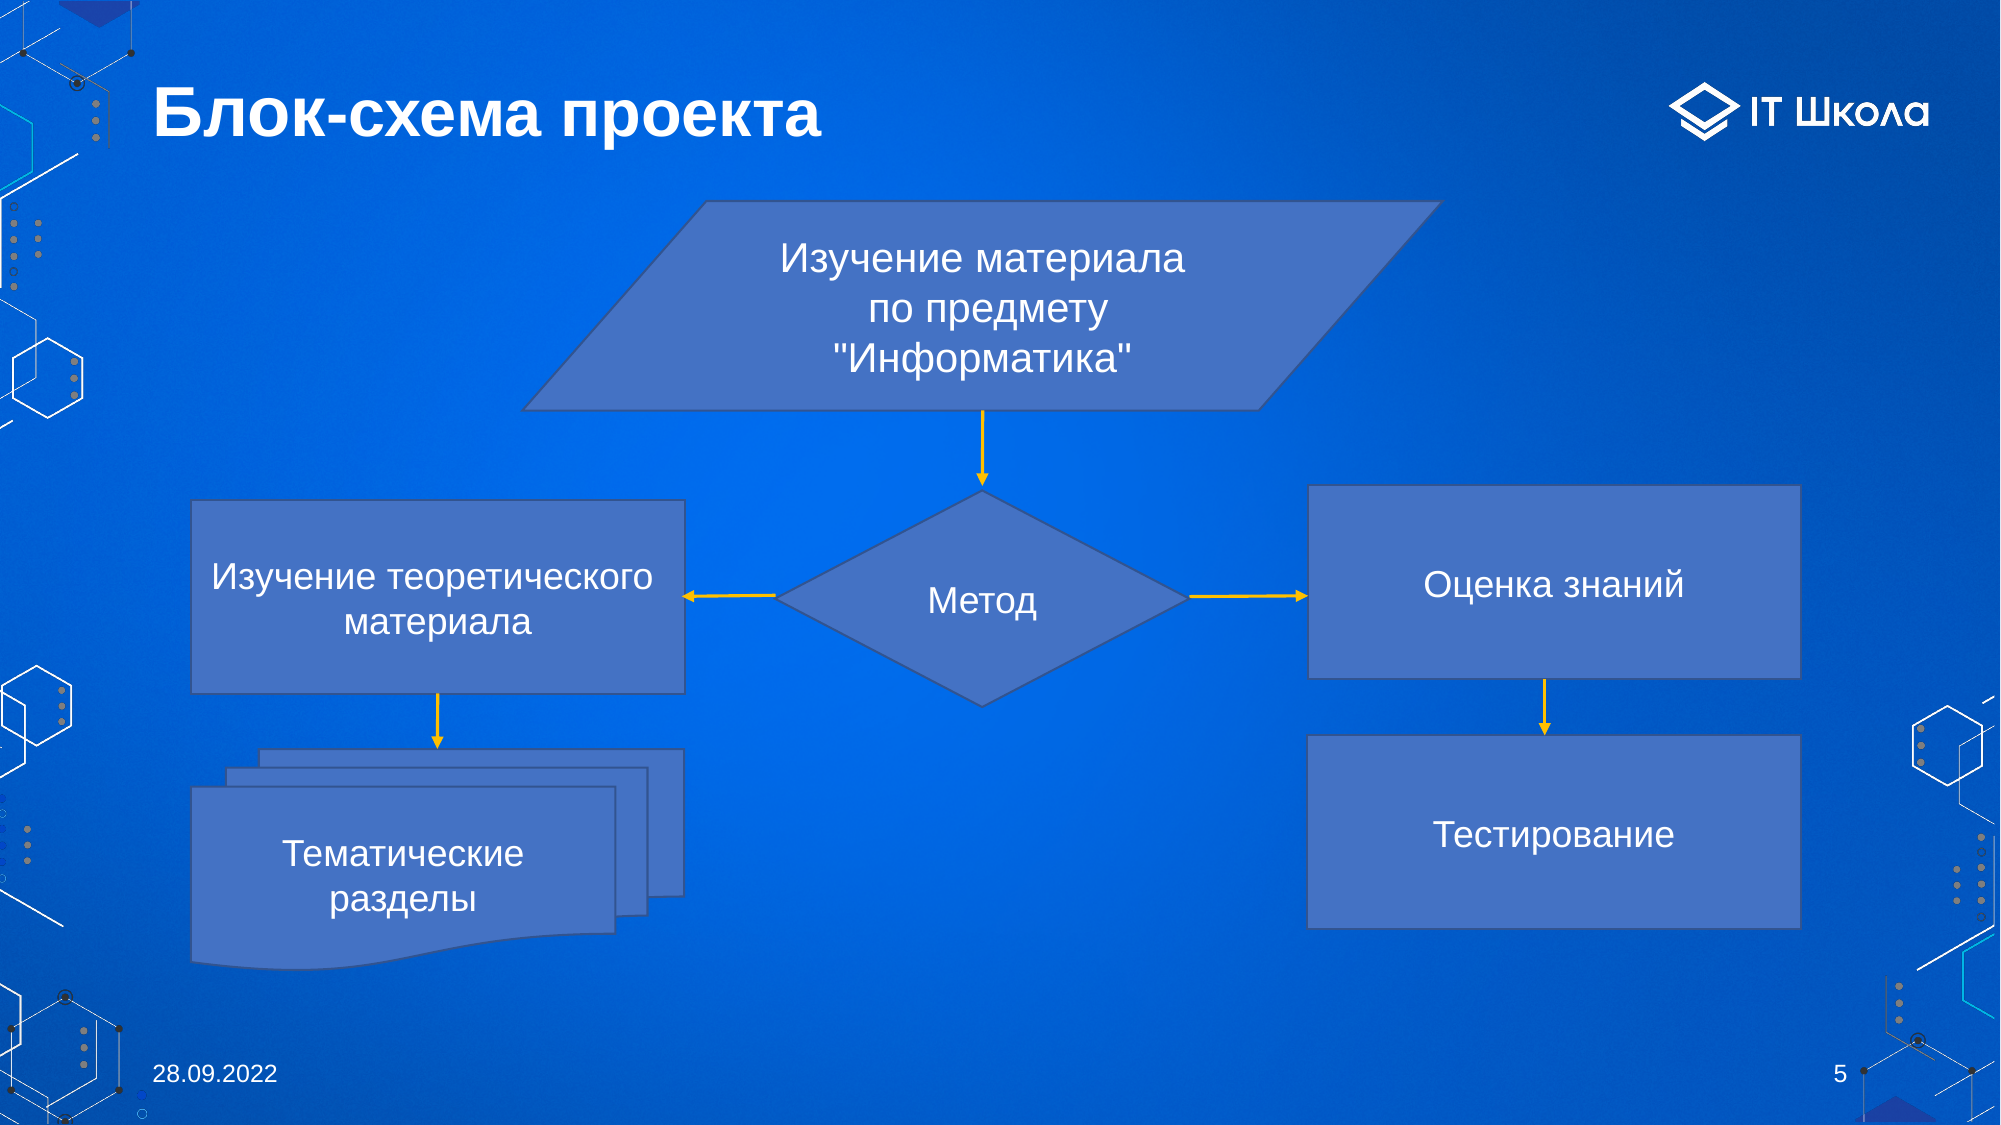

# Блок-схема проекта
Изучение материала
 по предмету "Информатика"
Оценка знаний
Метод
Изучение теоретического  материала
Тестирование
Тематические разделы
28.09.2022
5